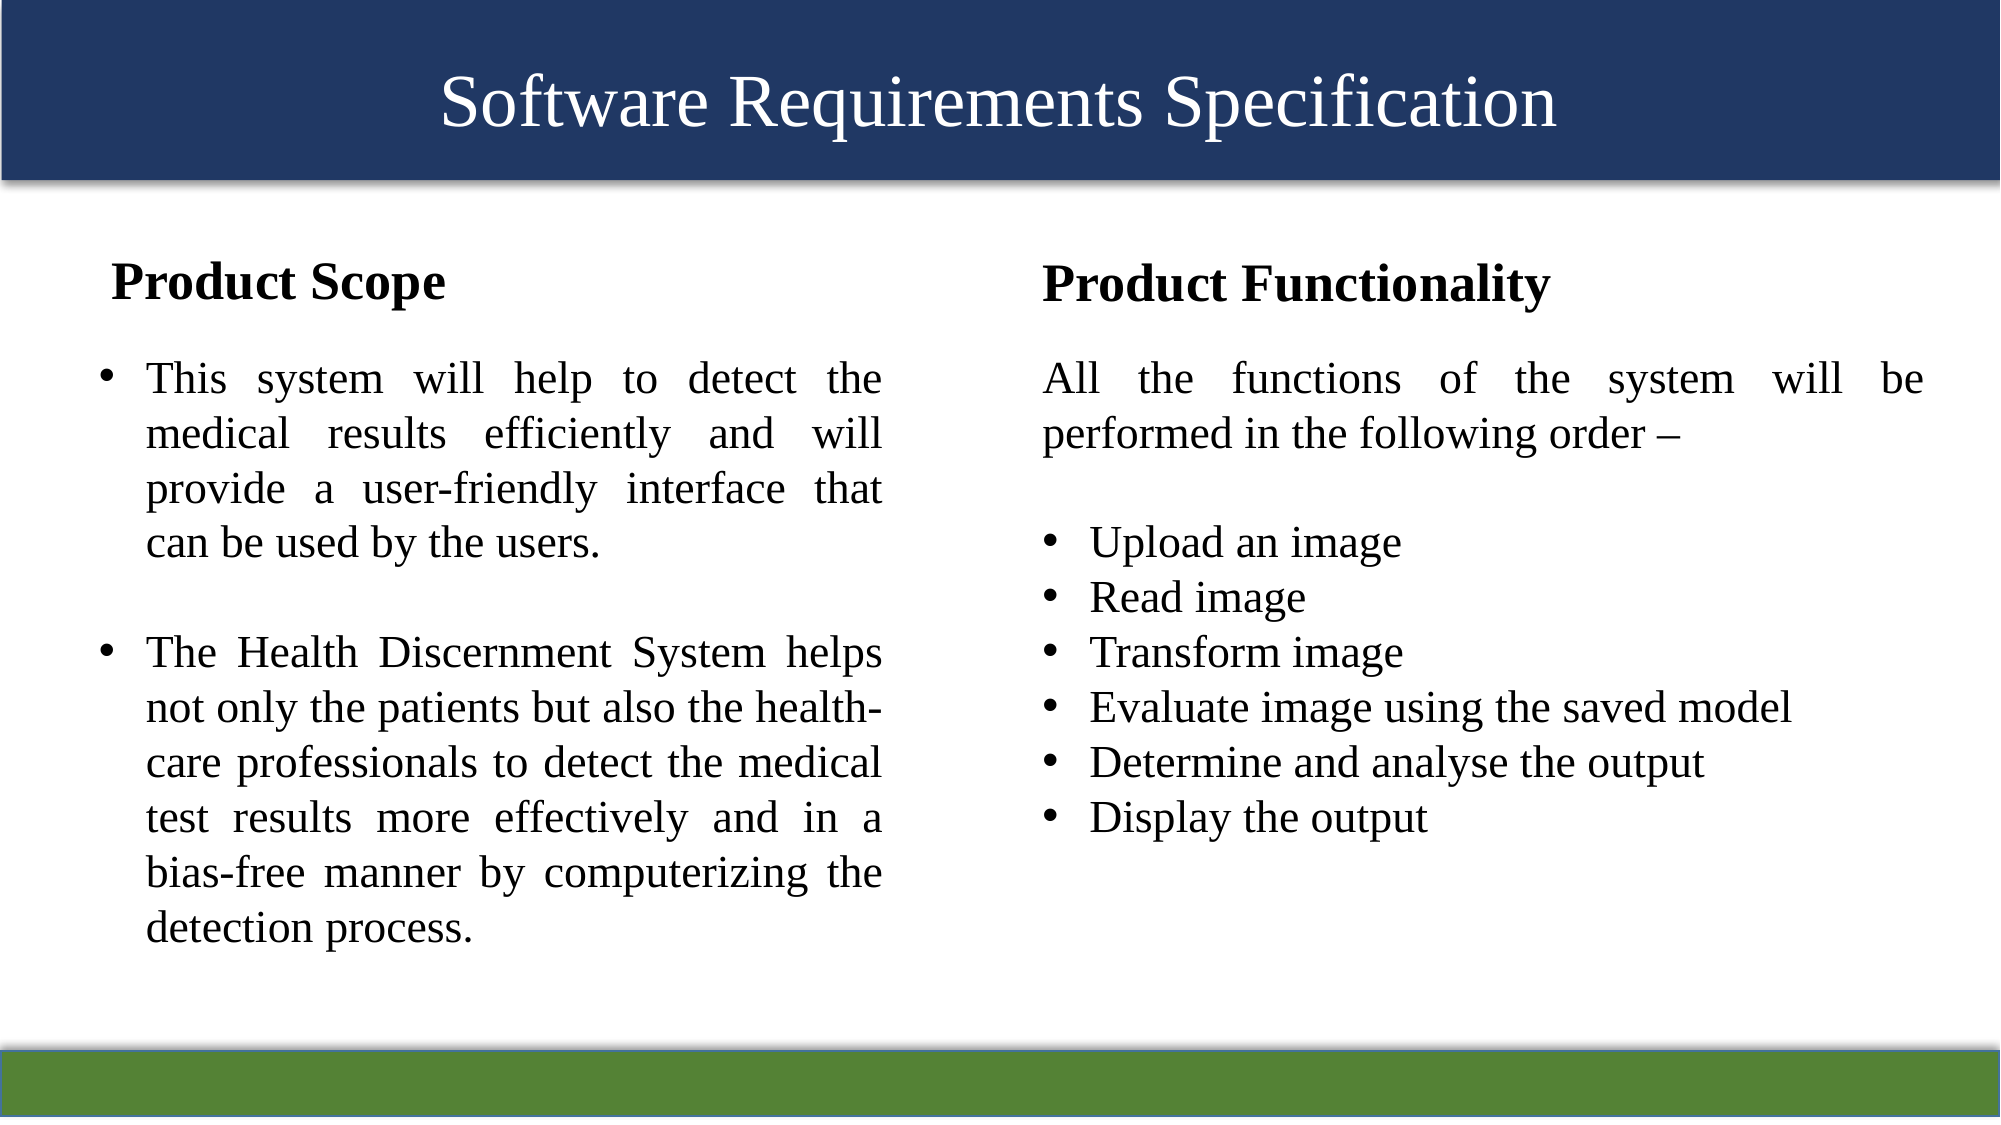

Software Requirements Specification
 Product Scope
Product Functionality
This system will help to detect the medical results efficiently and will provide a user-friendly interface that can be used by the users.

The Health Discernment System helps not only the patients but also the health-care professionals to detect the medical test results more effectively and in a bias-free manner by computerizing the detection process.
All the functions of the system will be performed in the following order –

Upload an image
Read image
Transform image
Evaluate image using the saved model
Determine and analyse the output
Display the output

10